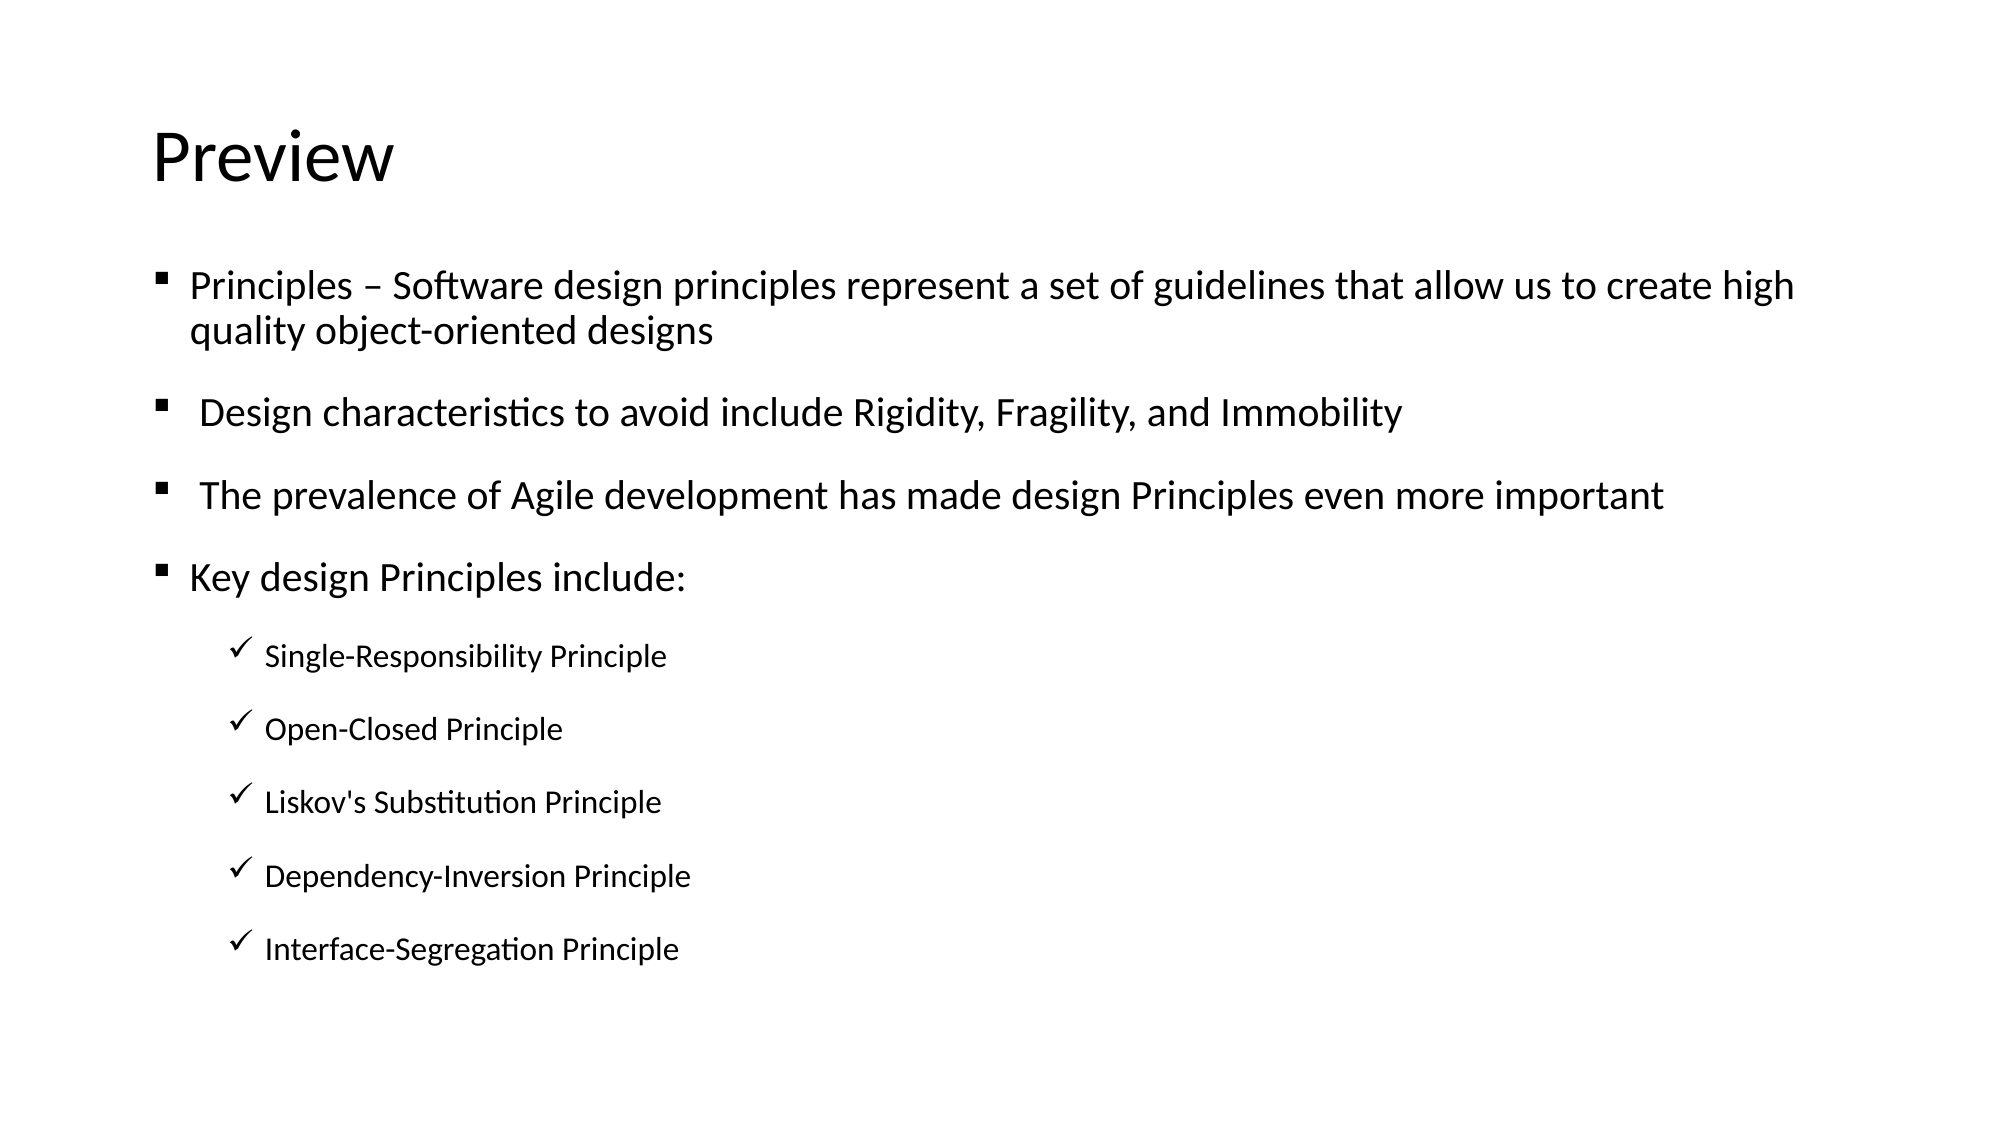

# Preview
Principles – Software design principles represent a set of guidelines that allow us to create high quality object-oriented designs
Design characteristics to avoid include Rigidity, Fragility, and Immobility
The prevalence of Agile development has made design Principles even more important
Key design Principles include:
Single-Responsibility Principle
Open-Closed Principle
Liskov's Substitution Principle
Dependency-Inversion Principle
Interface-Segregation Principle